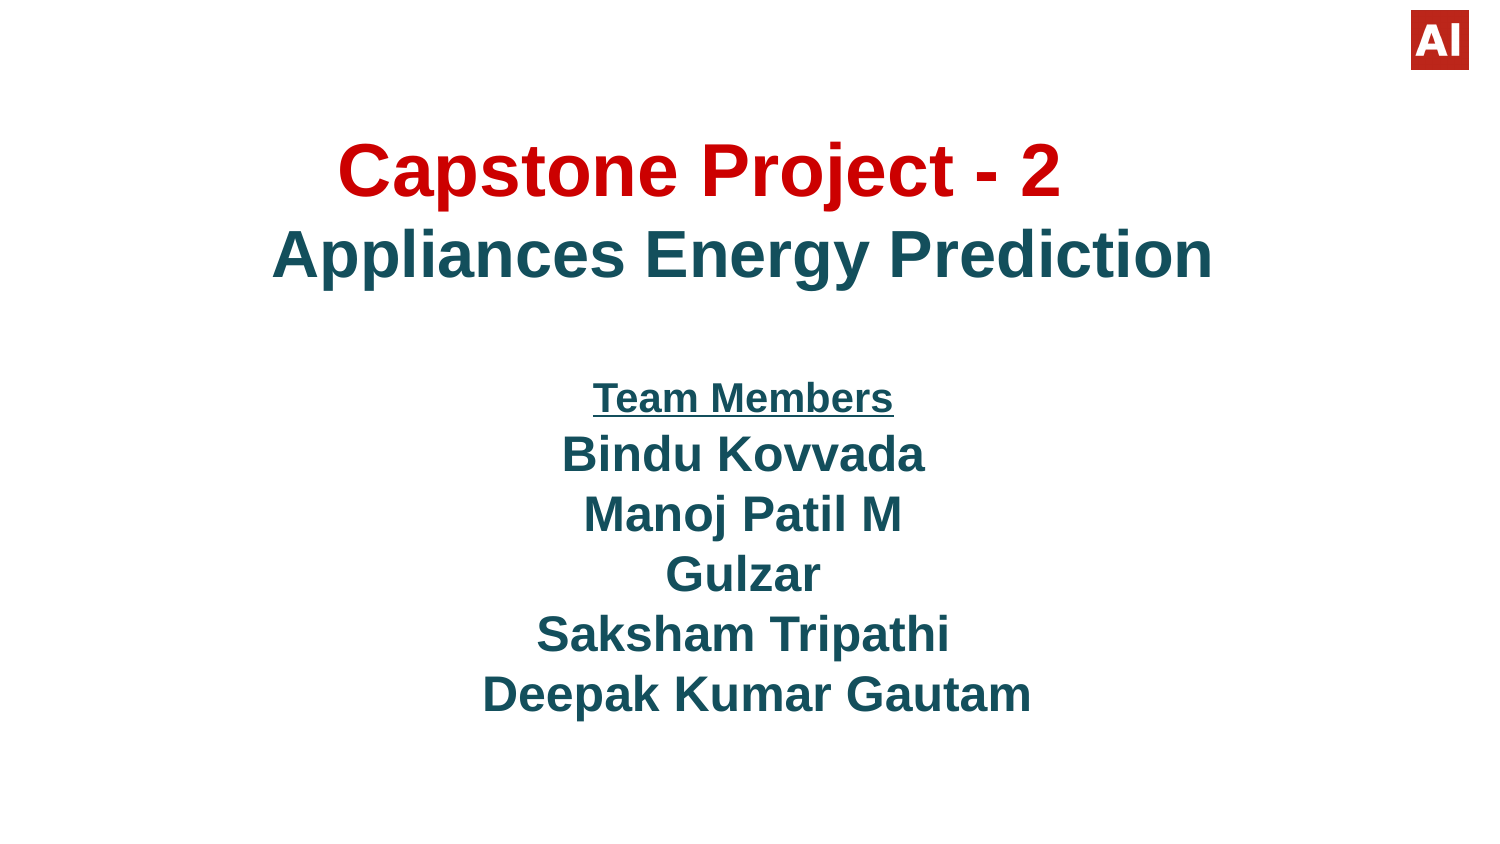

# Capstone Project - 2
Appliances Energy Prediction
Team Members
Bindu Kovvada
Manoj Patil M
Gulzar
Saksham Tripathi
  Deepak Kumar Gautam